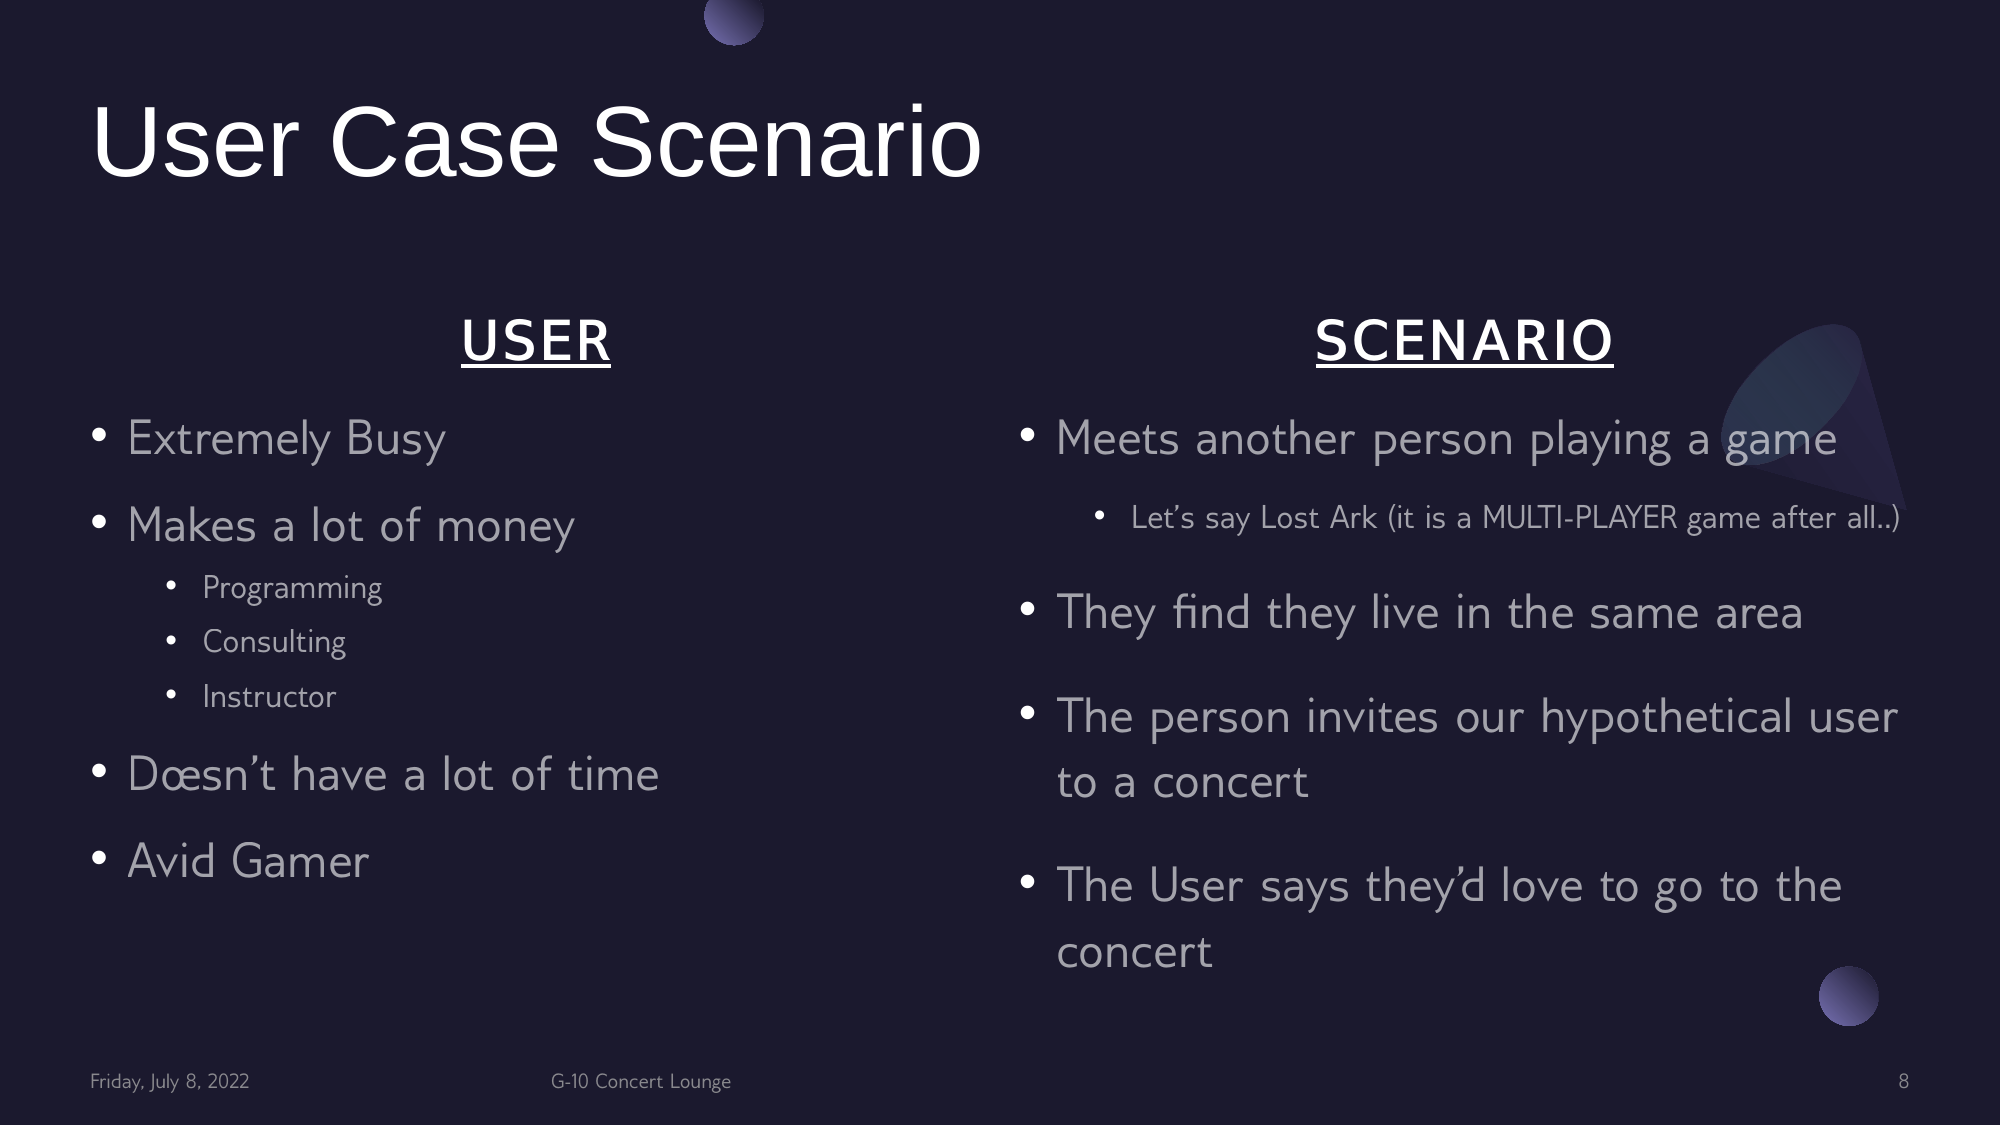

# User Case Scenario
User
Scenario

Extremely Busy
Makes a lot of money
Programming
Consulting
Instructor
Doesn’t have a lot of time
Avid Gamer
Meets another person playing a game
Let’s say Lost Ark (it is a MULTI-PLAYER game after all..)
They find they live in the same area
The person invites our hypothetical user to a concert
The User says they’d love to go to the concert

Friday, July 8, 2022
G-10 Concert Lounge
8